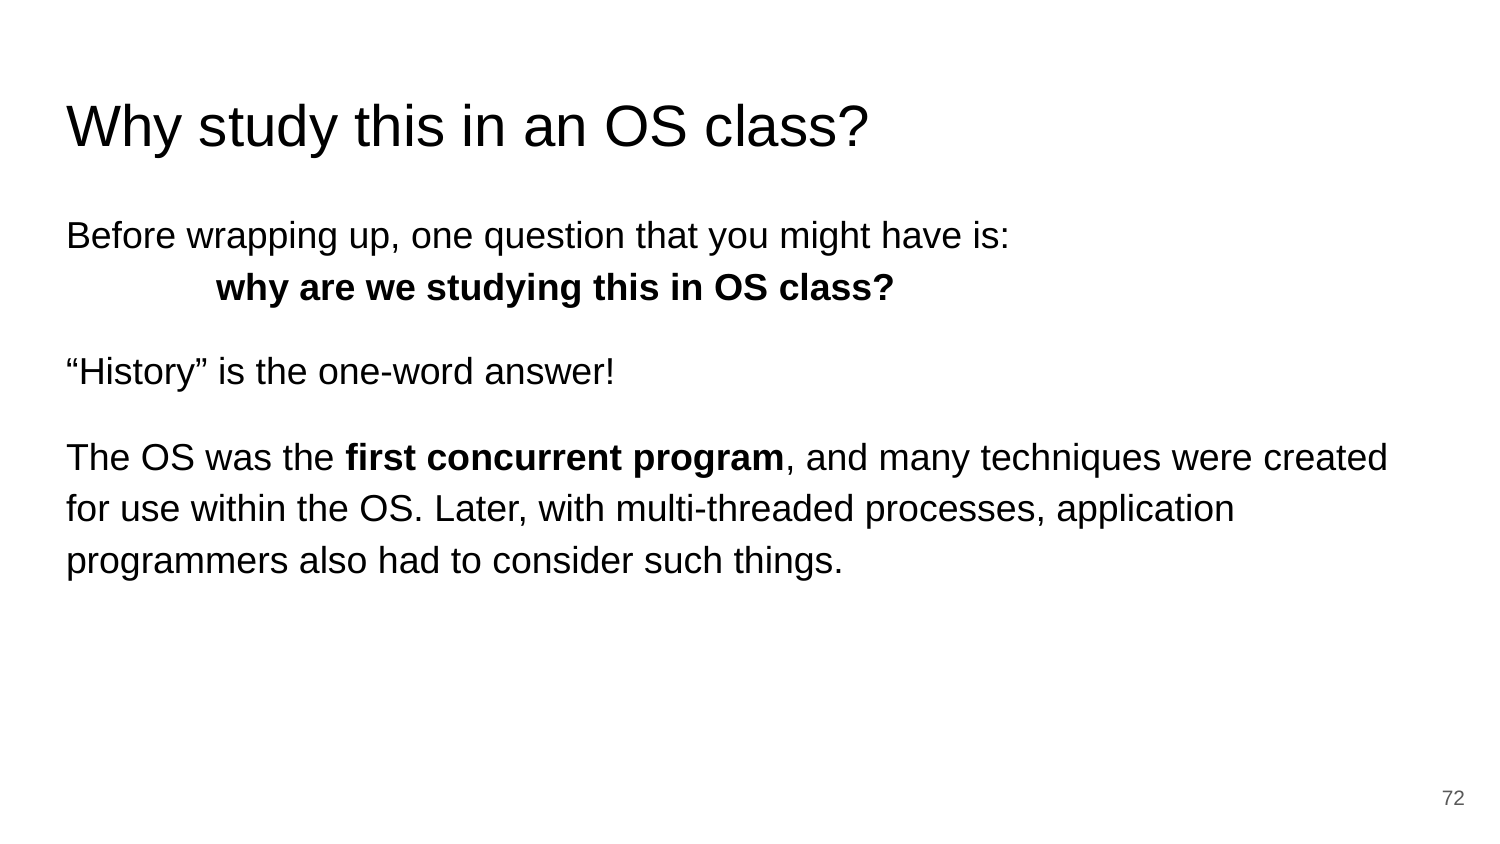

# Why study this in an OS class?
Before wrapping up, one question that you might have is:
	why are we studying this in OS class?
“History” is the one-word answer!
The OS was the first concurrent program, and many techniques were created for use within the OS. Later, with multi-threaded processes, application programmers also had to consider such things.
72